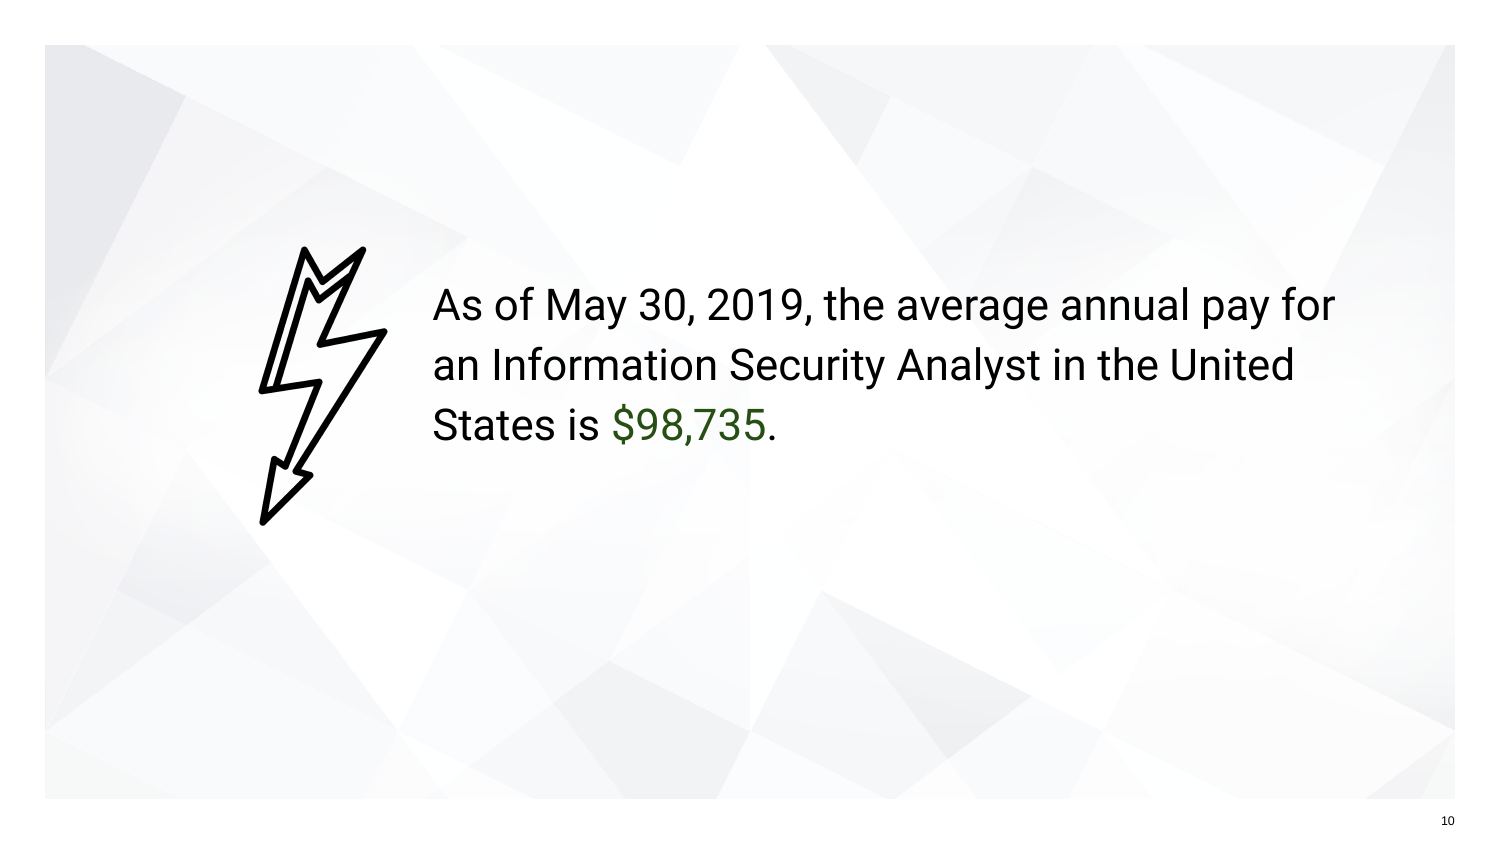

# As of May 30, 2019, the average annual pay for an Information Security Analyst in the United States is $98,735.

10